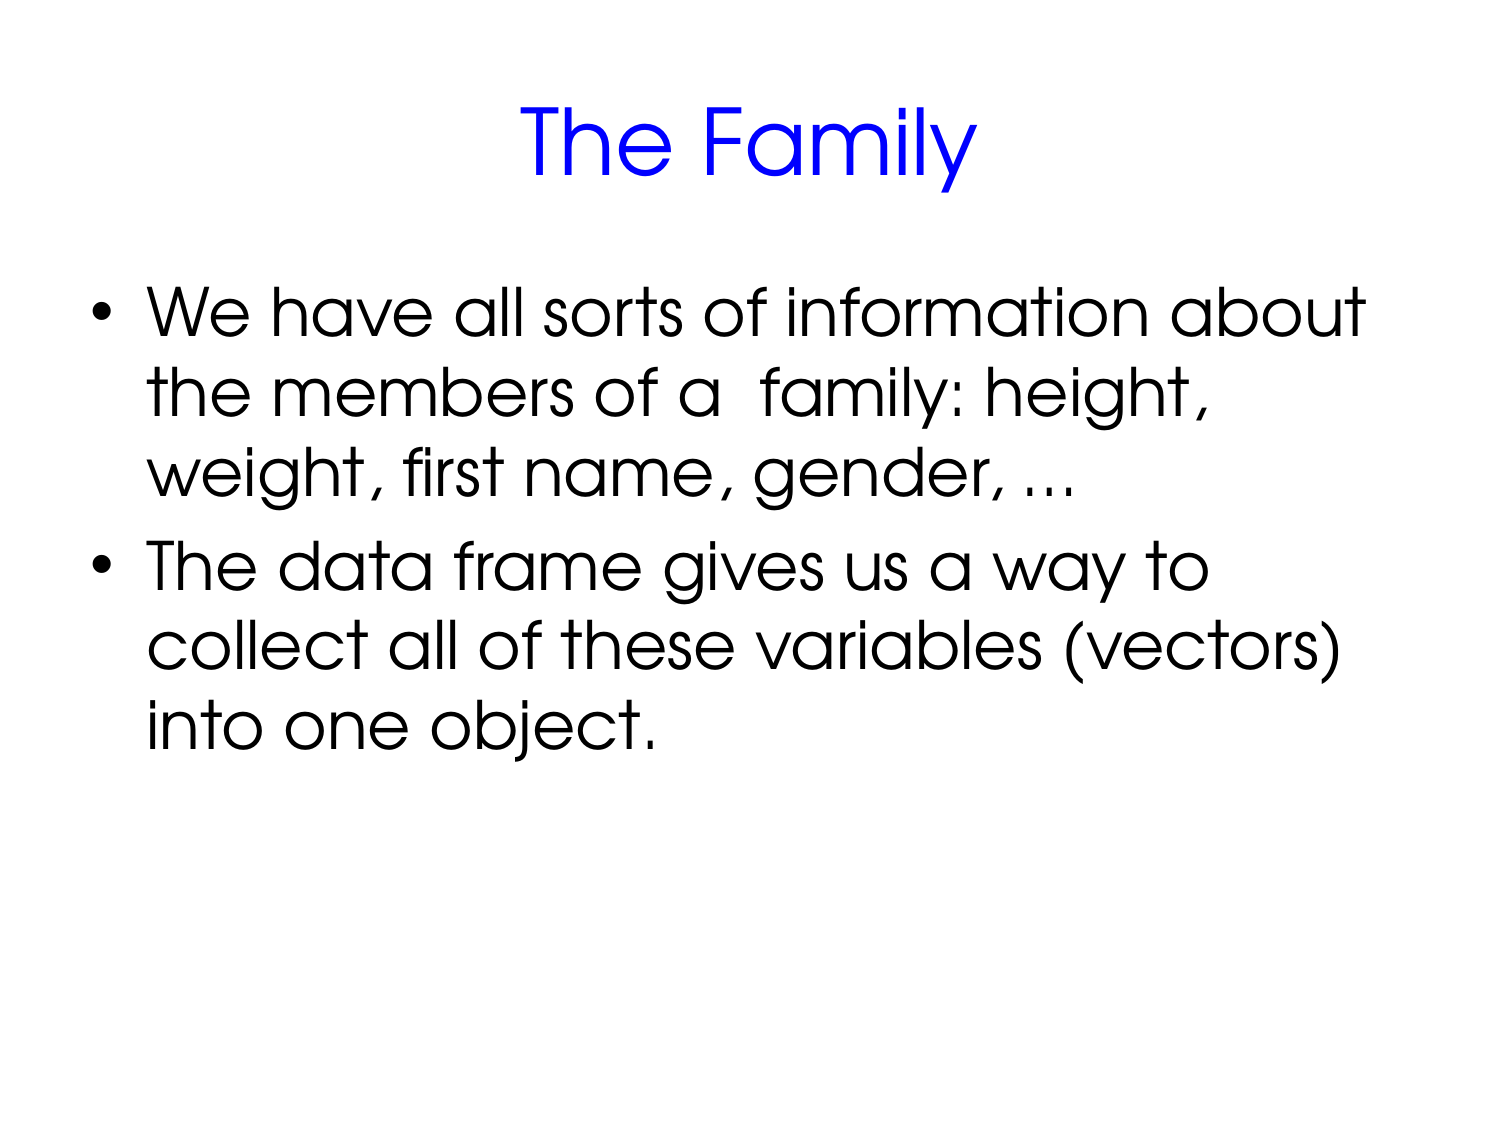

# The Family
We have all sorts of information about the members of a  family: height, weight, first name, gender, …
The data frame gives us a way to collect all of these variables (vectors) into one object.